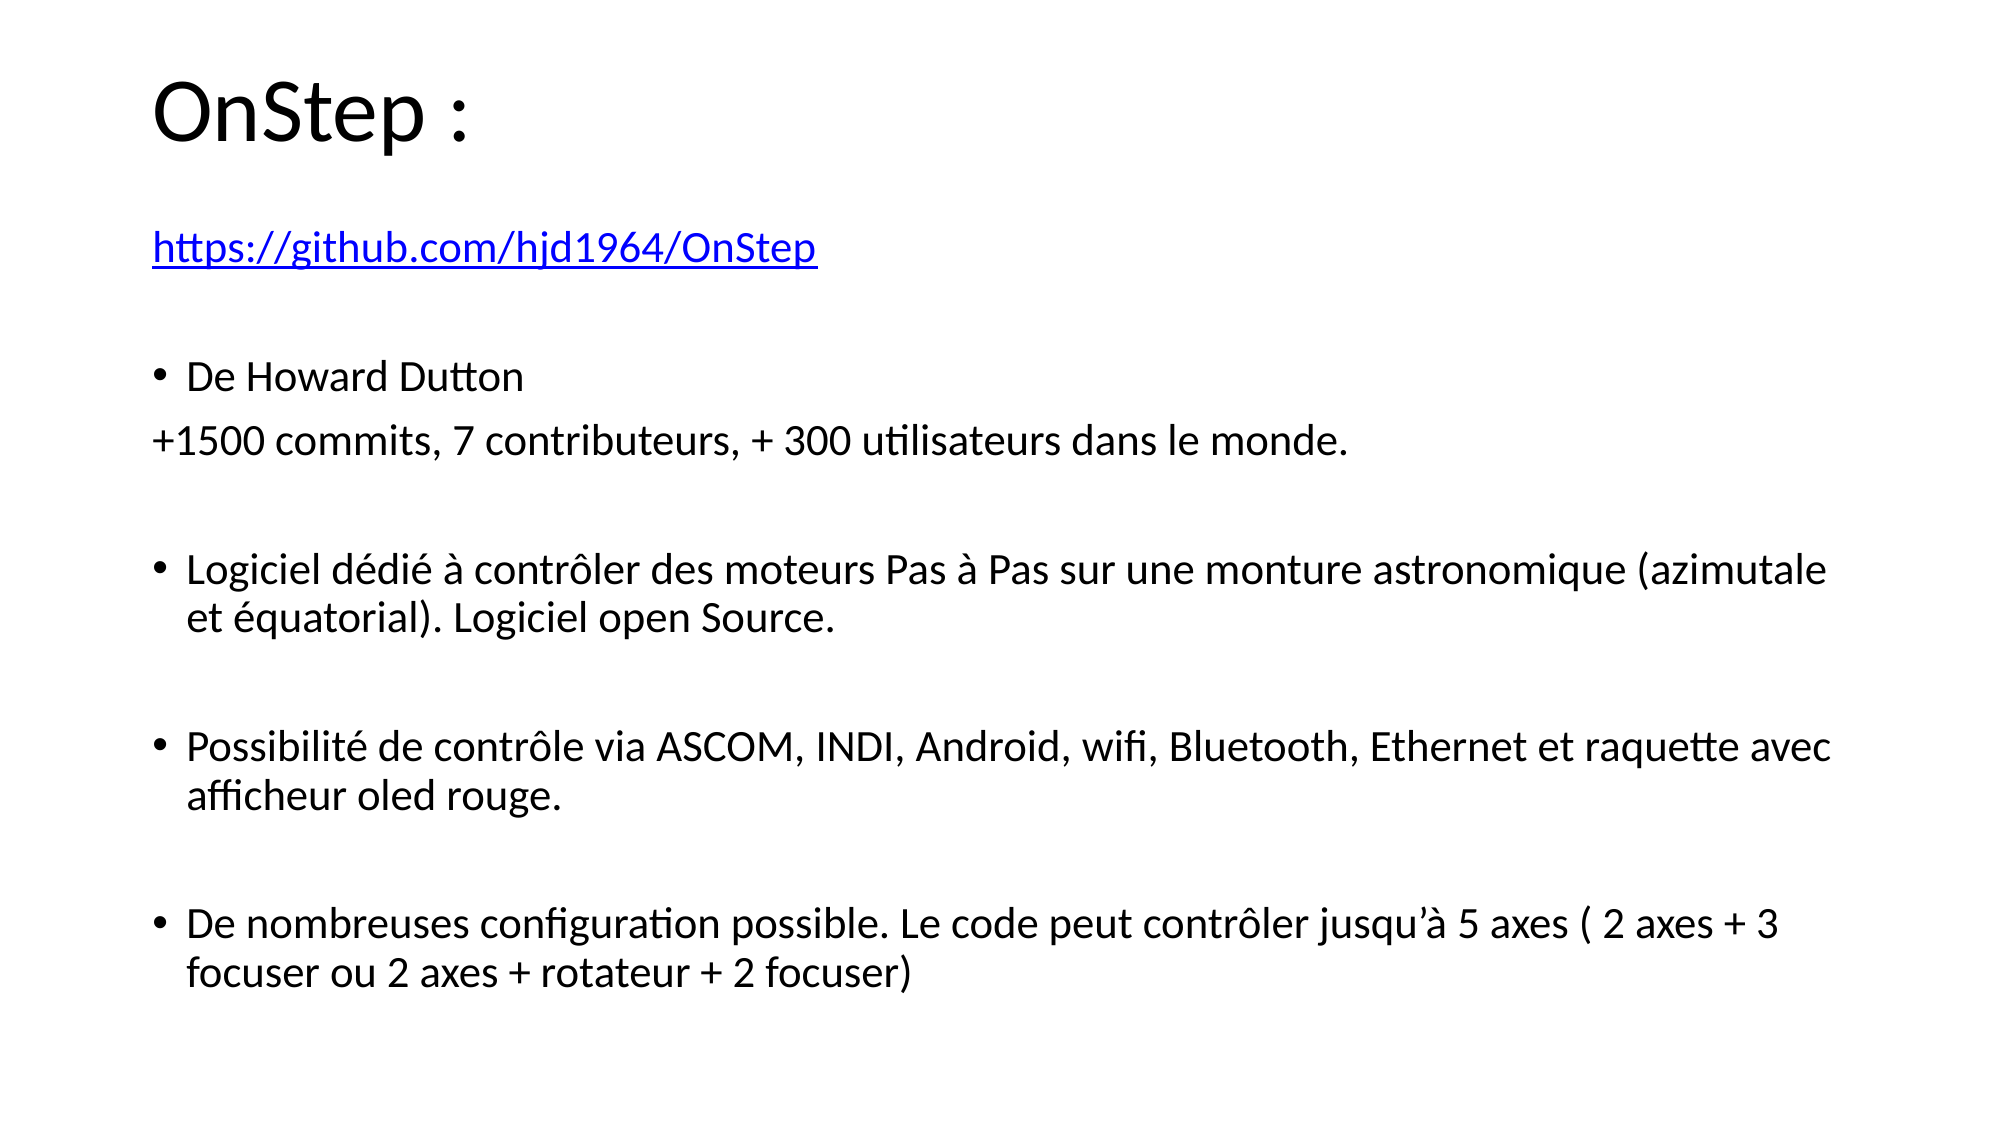

OnStep :
https://github.com/hjd1964/OnStep

De Howard Dutton
+1500 commits, 7 contributeurs, + 300 utilisateurs dans le monde.

Logiciel dédié à contrôler des moteurs Pas à Pas sur une monture astronomique (azimutale et équatorial). Logiciel open Source.

Possibilité de contrôle via ASCOM, INDI, Android, wifi, Bluetooth, Ethernet et raquette avec afficheur oled rouge.

De nombreuses configuration possible. Le code peut contrôler jusqu’à 5 axes ( 2 axes + 3 focuser ou 2 axes + rotateur + 2 focuser)